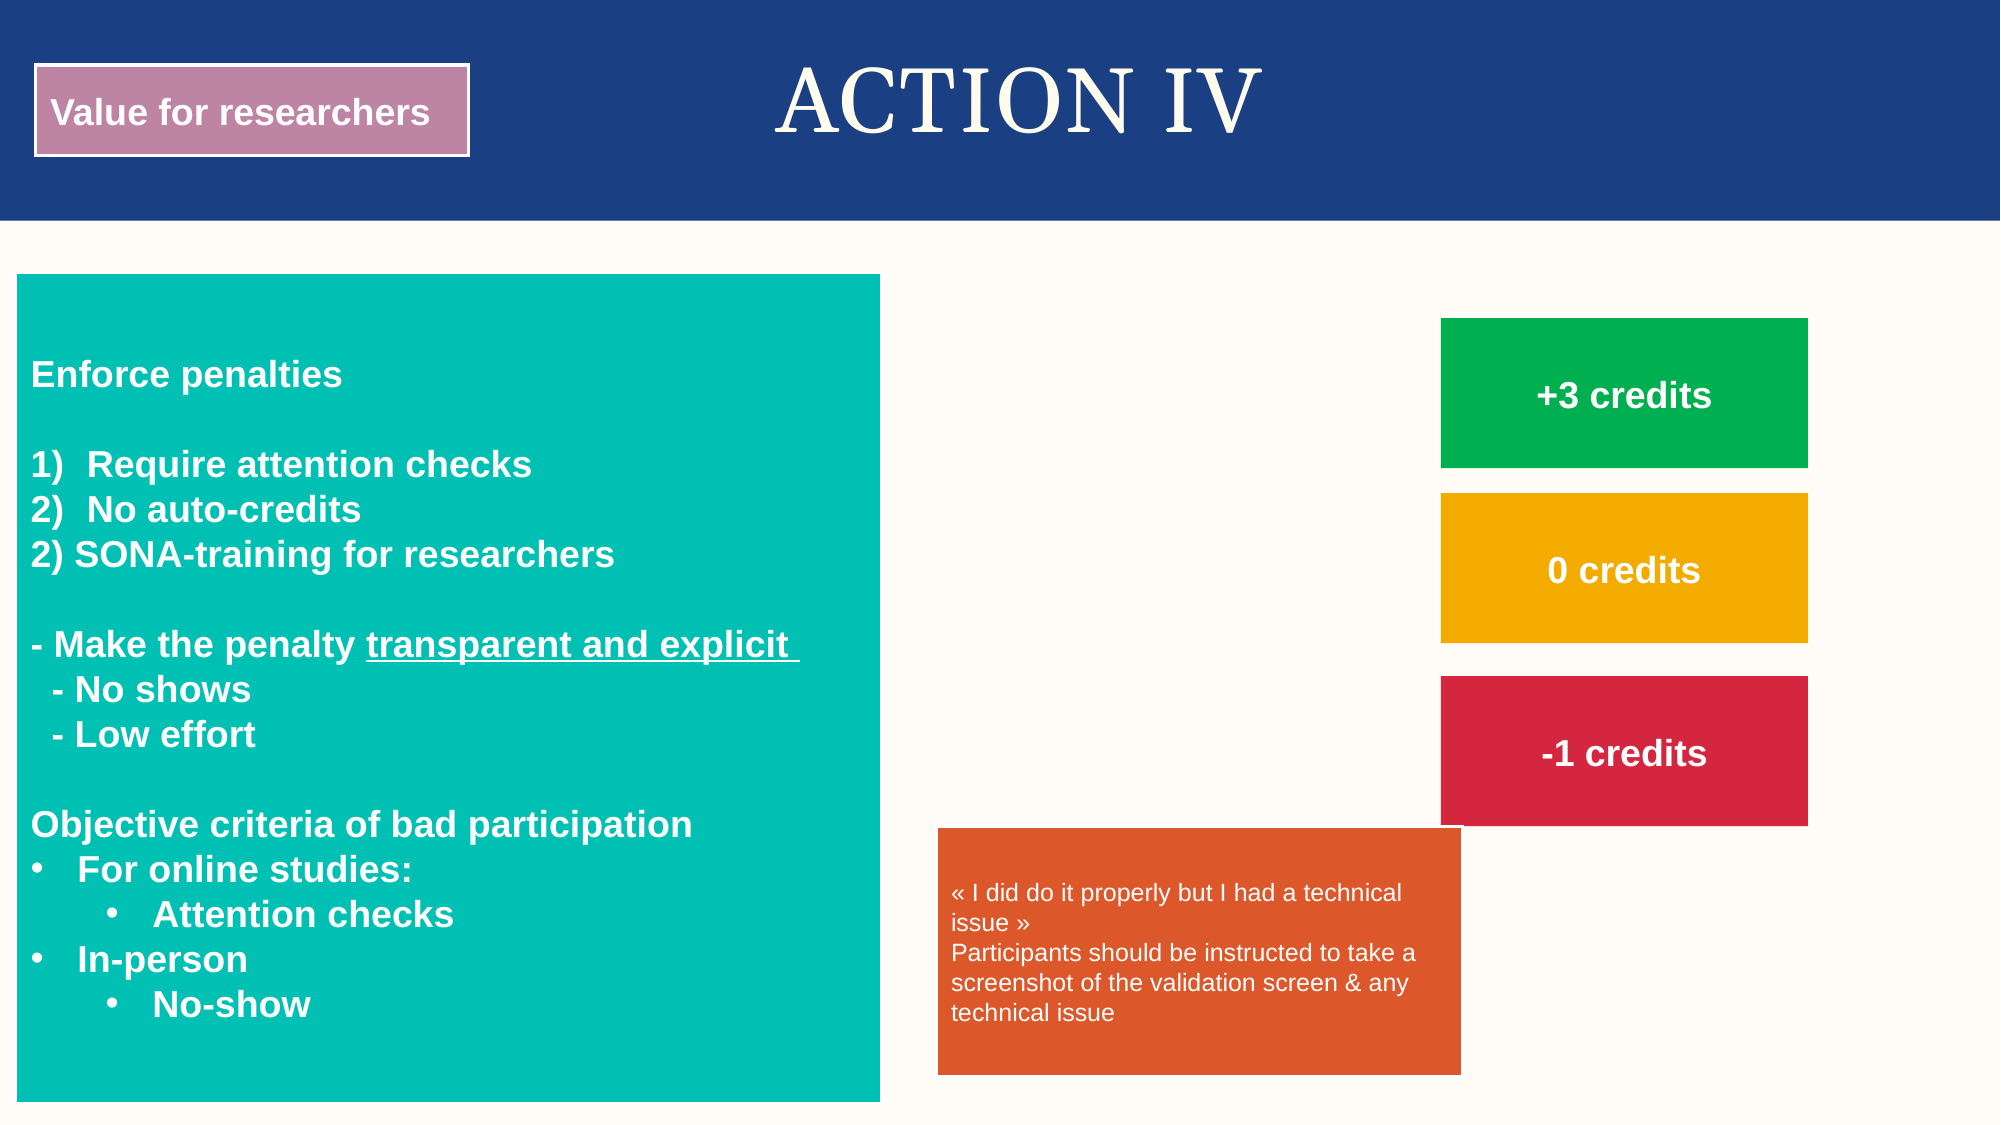

# ACTION IV
Value for researchers
Enforce penalties

Require attention checks
No auto-credits
2) SONA-training for researchers

- Make the penalty transparent and explicit
  - No shows
  - Low effort

Objective criteria of bad participation
For online studies:
Attention checks
In-person
No-show
+3 credits
0 credits
-1 credits
« I did do it properly but I had a technical issue »
Participants should be instructed to take a screenshot of the validation screen & any technical issue